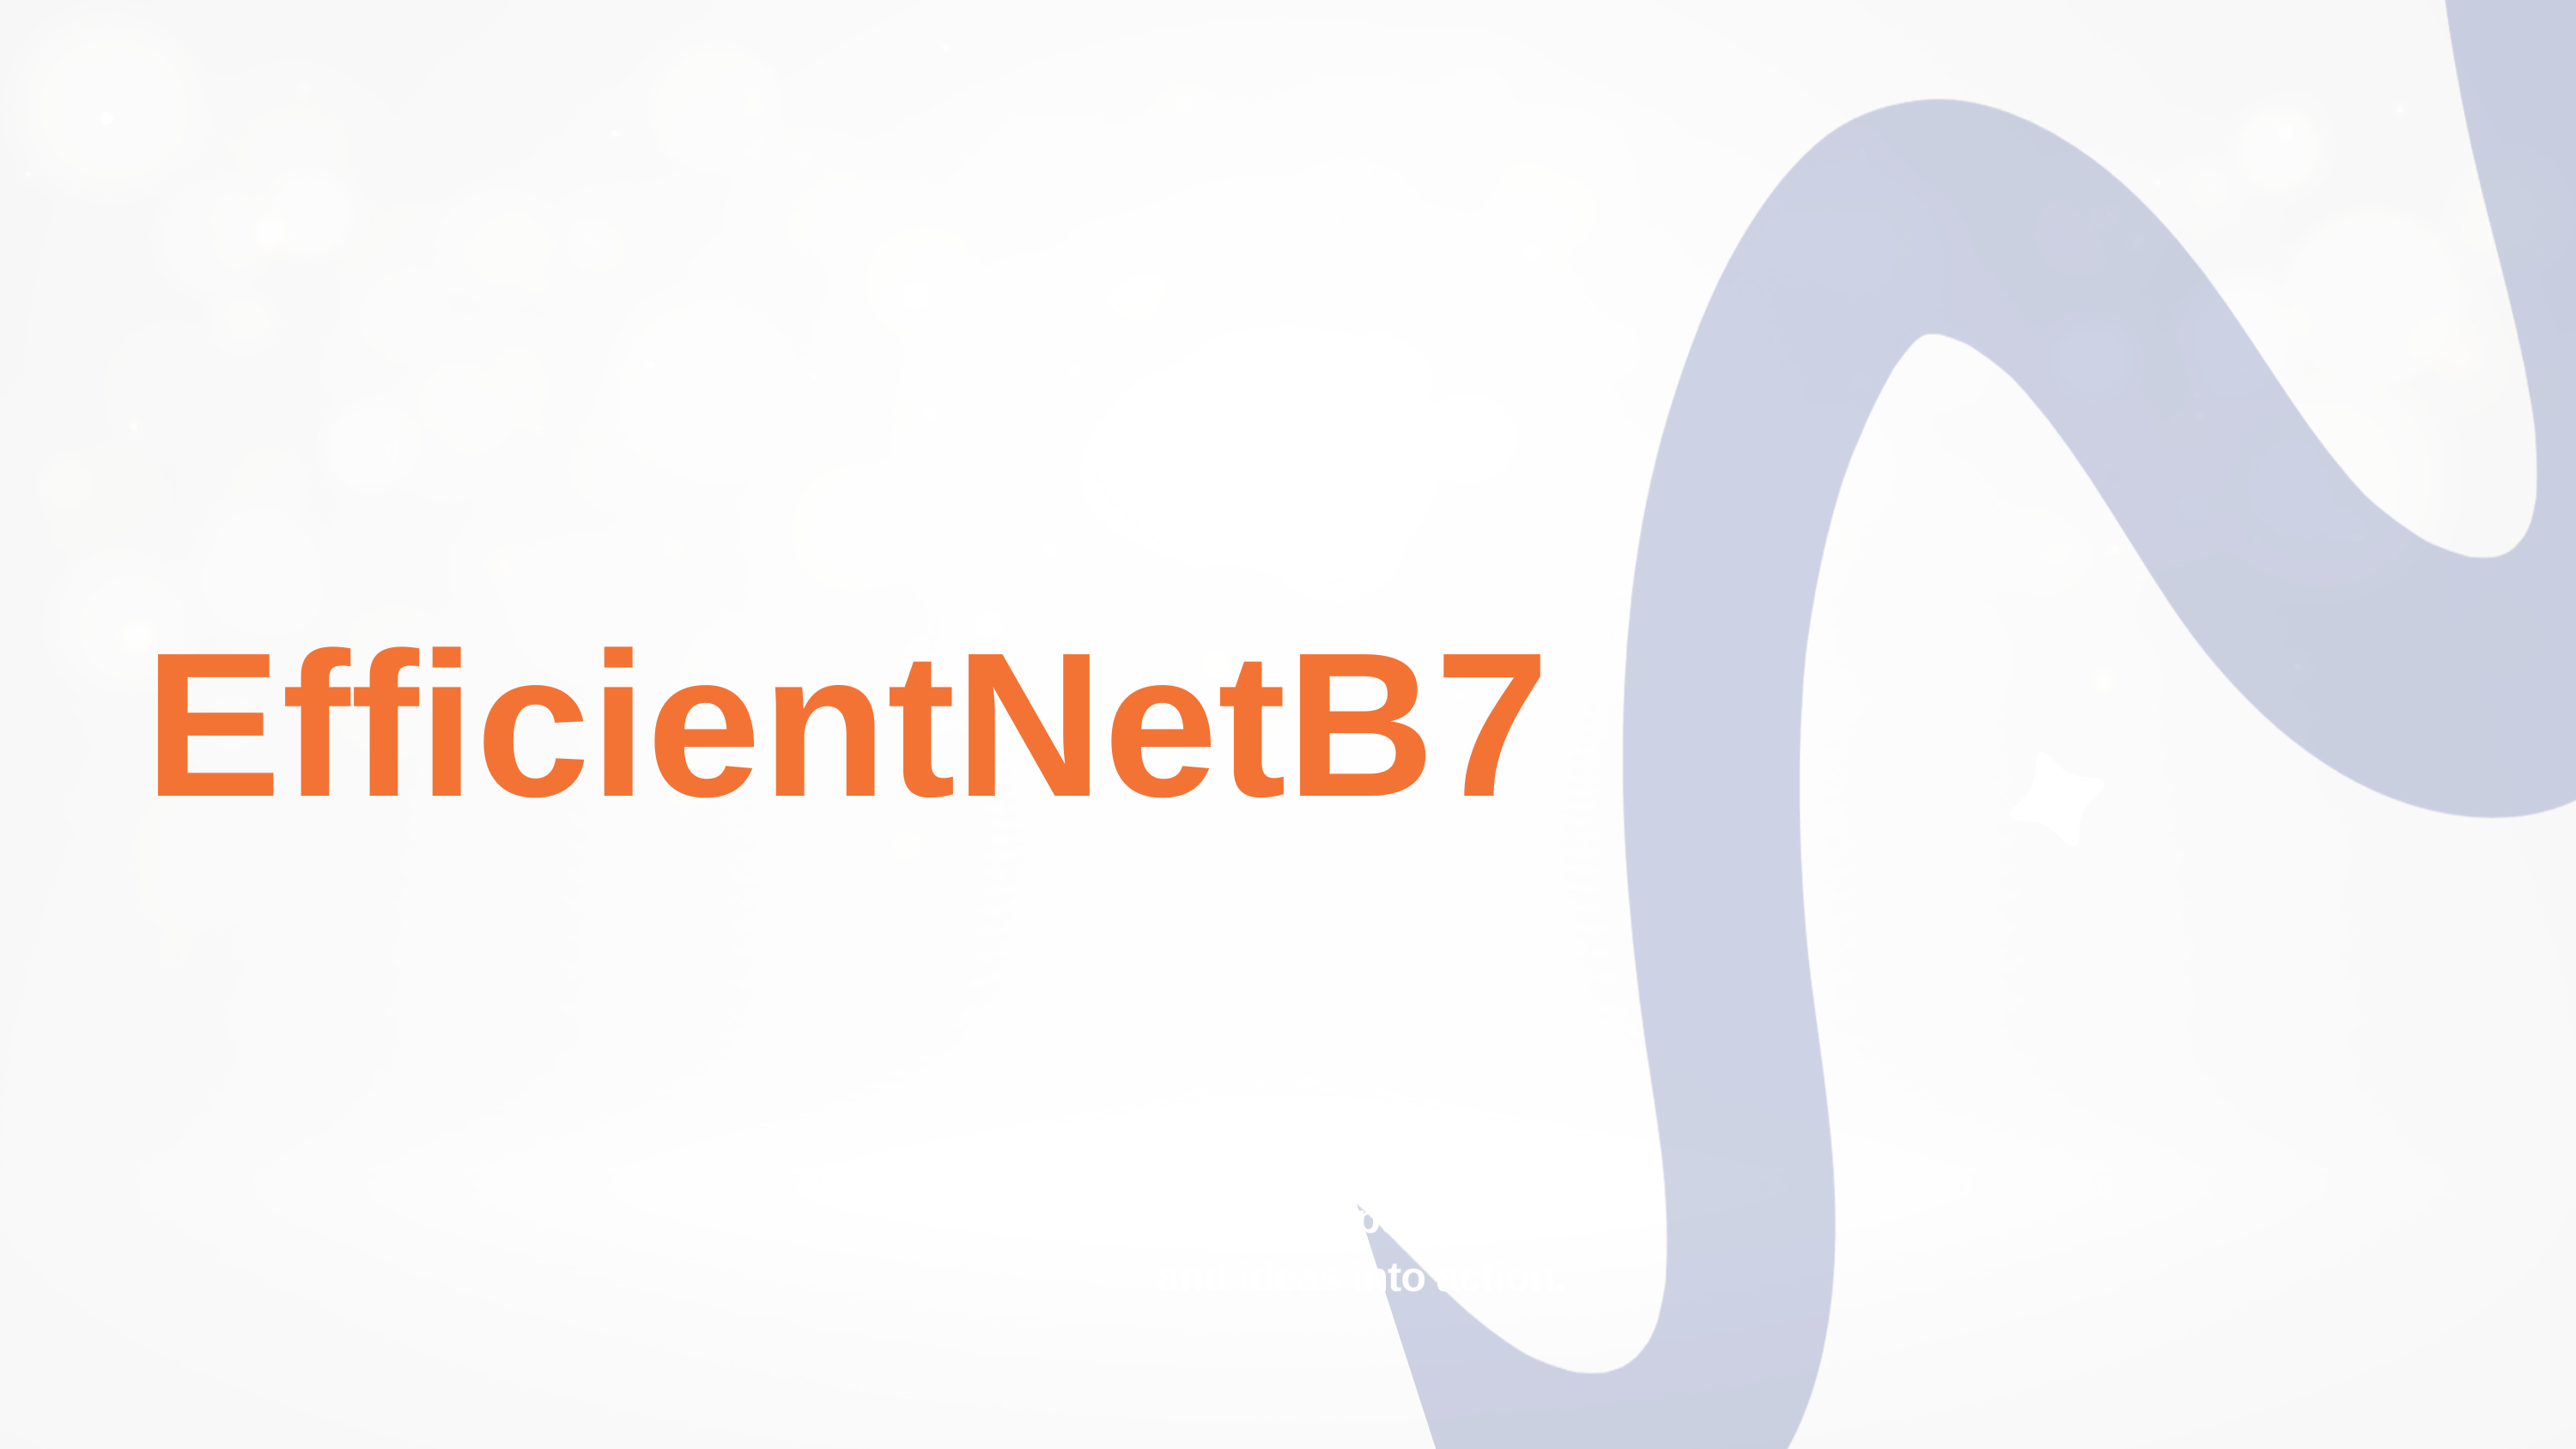

EfficientNetB7

It is about putting effort
and ideas into action.